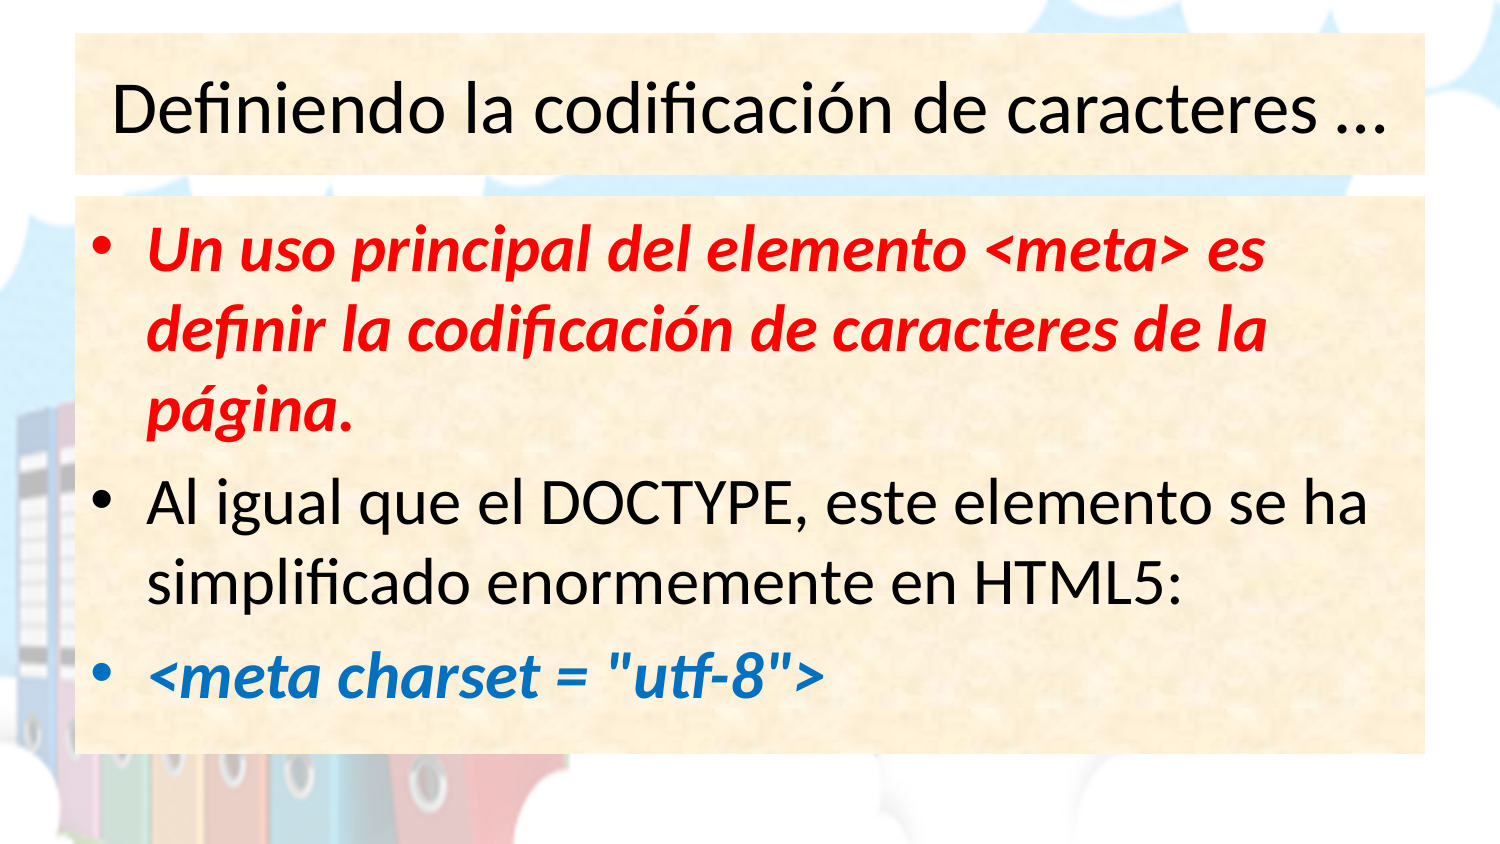

# Definiendo la codificación de caracteres …
Un uso principal del elemento <meta> es definir la codificación de caracteres de la página.
Al igual que el DOCTYPE, este elemento se ha simplificado enormemente en HTML5:
<meta charset = "utf-8">